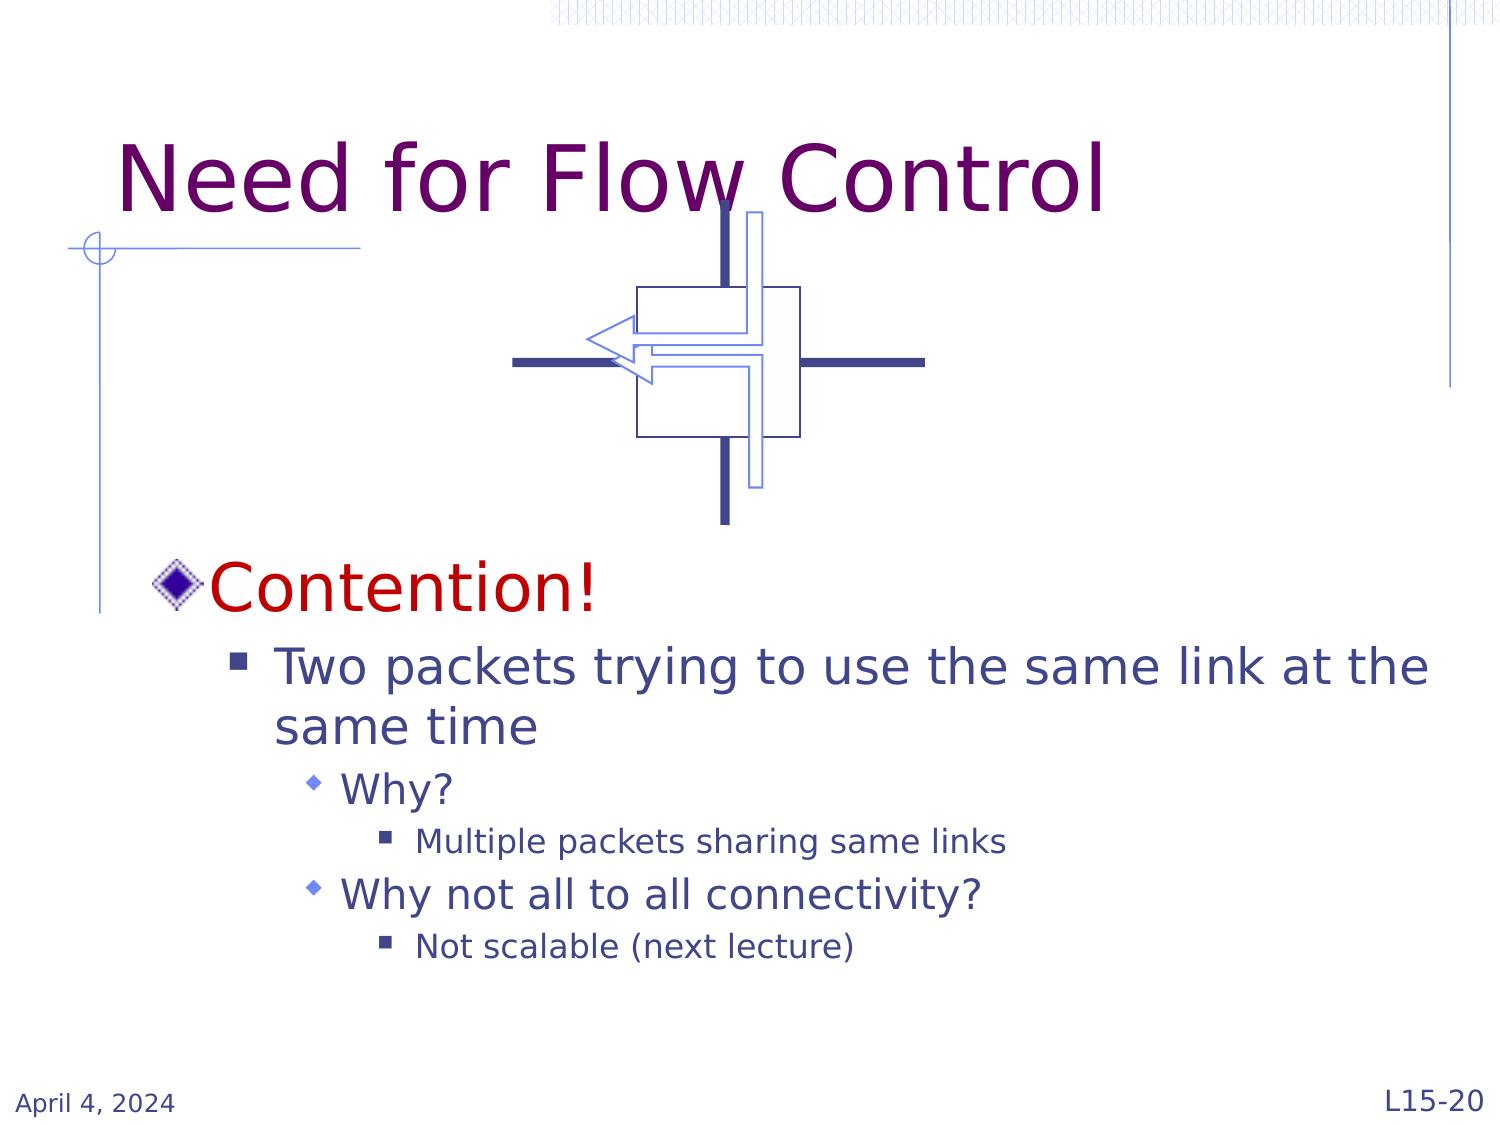

# Need for Flow Control

Contention!
Two packets trying to use the same link at the same time
Why?
Multiple packets sharing same links
Why not all to all connectivity?
Not scalable (next lecture)
April 4, 2024
L15-20